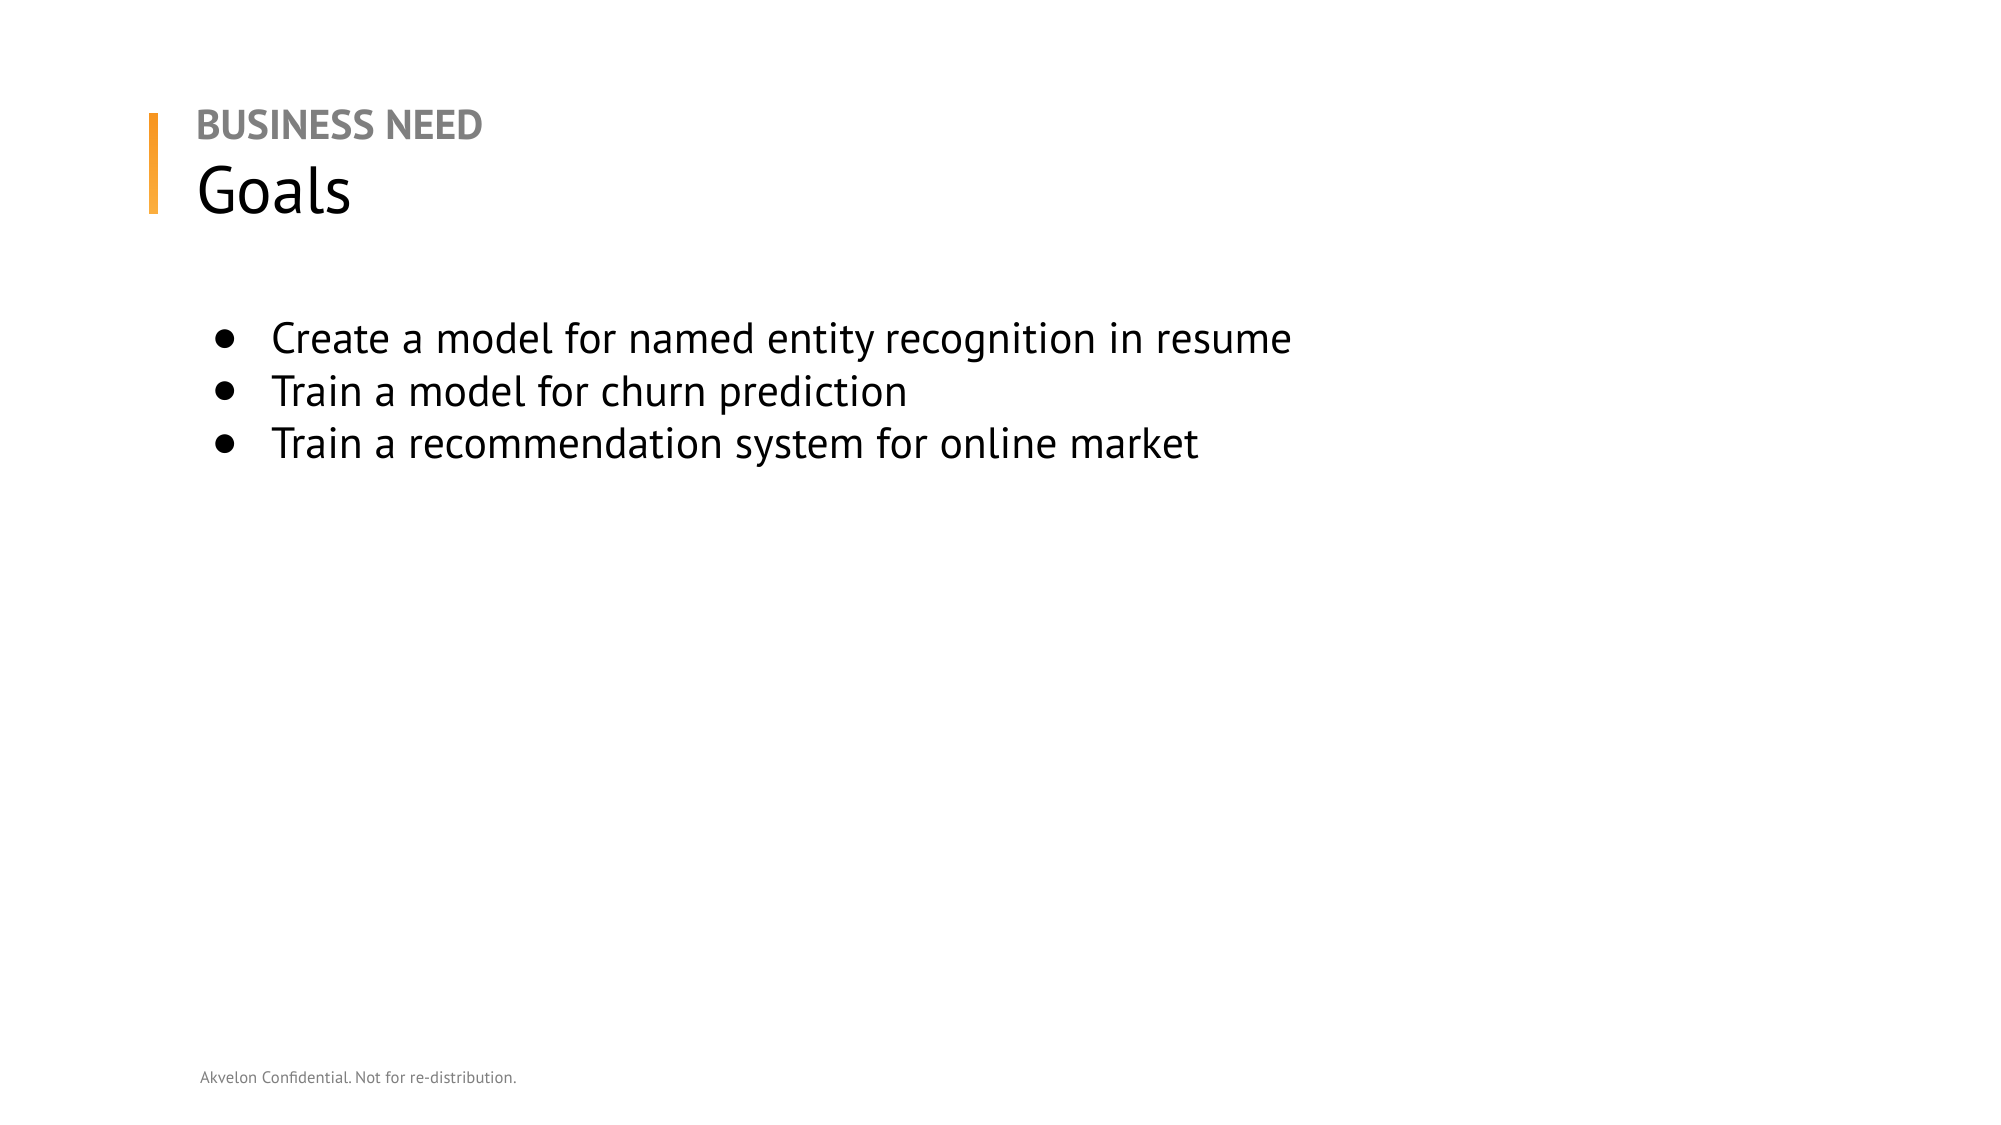

Business need
# Goals
Create a model for named entity recognition in resume
Train a model for churn prediction
Train a recommendation system for online market